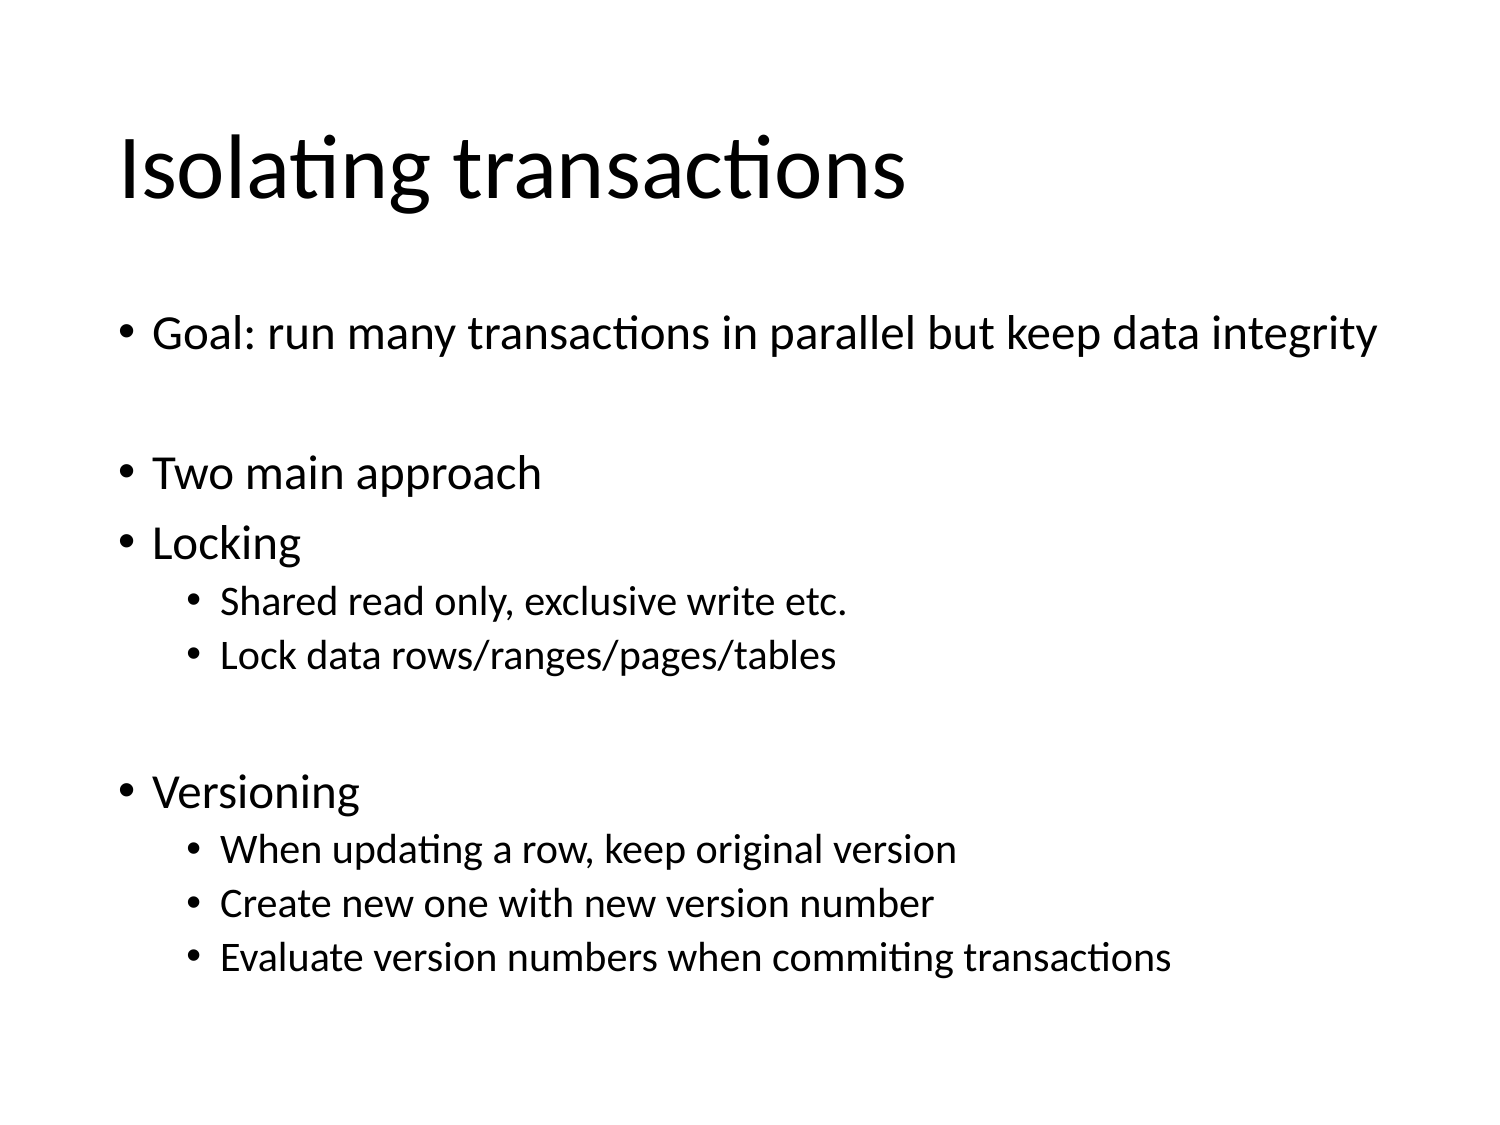

# Isolating transactions
Goal: run many transactions in parallel but keep data integrity

Two main approach
Locking
Shared read only, exclusive write etc.
Lock data rows/ranges/pages/tables

Versioning
When updating a row, keep original version
Create new one with new version number
Evaluate version numbers when commiting transactions